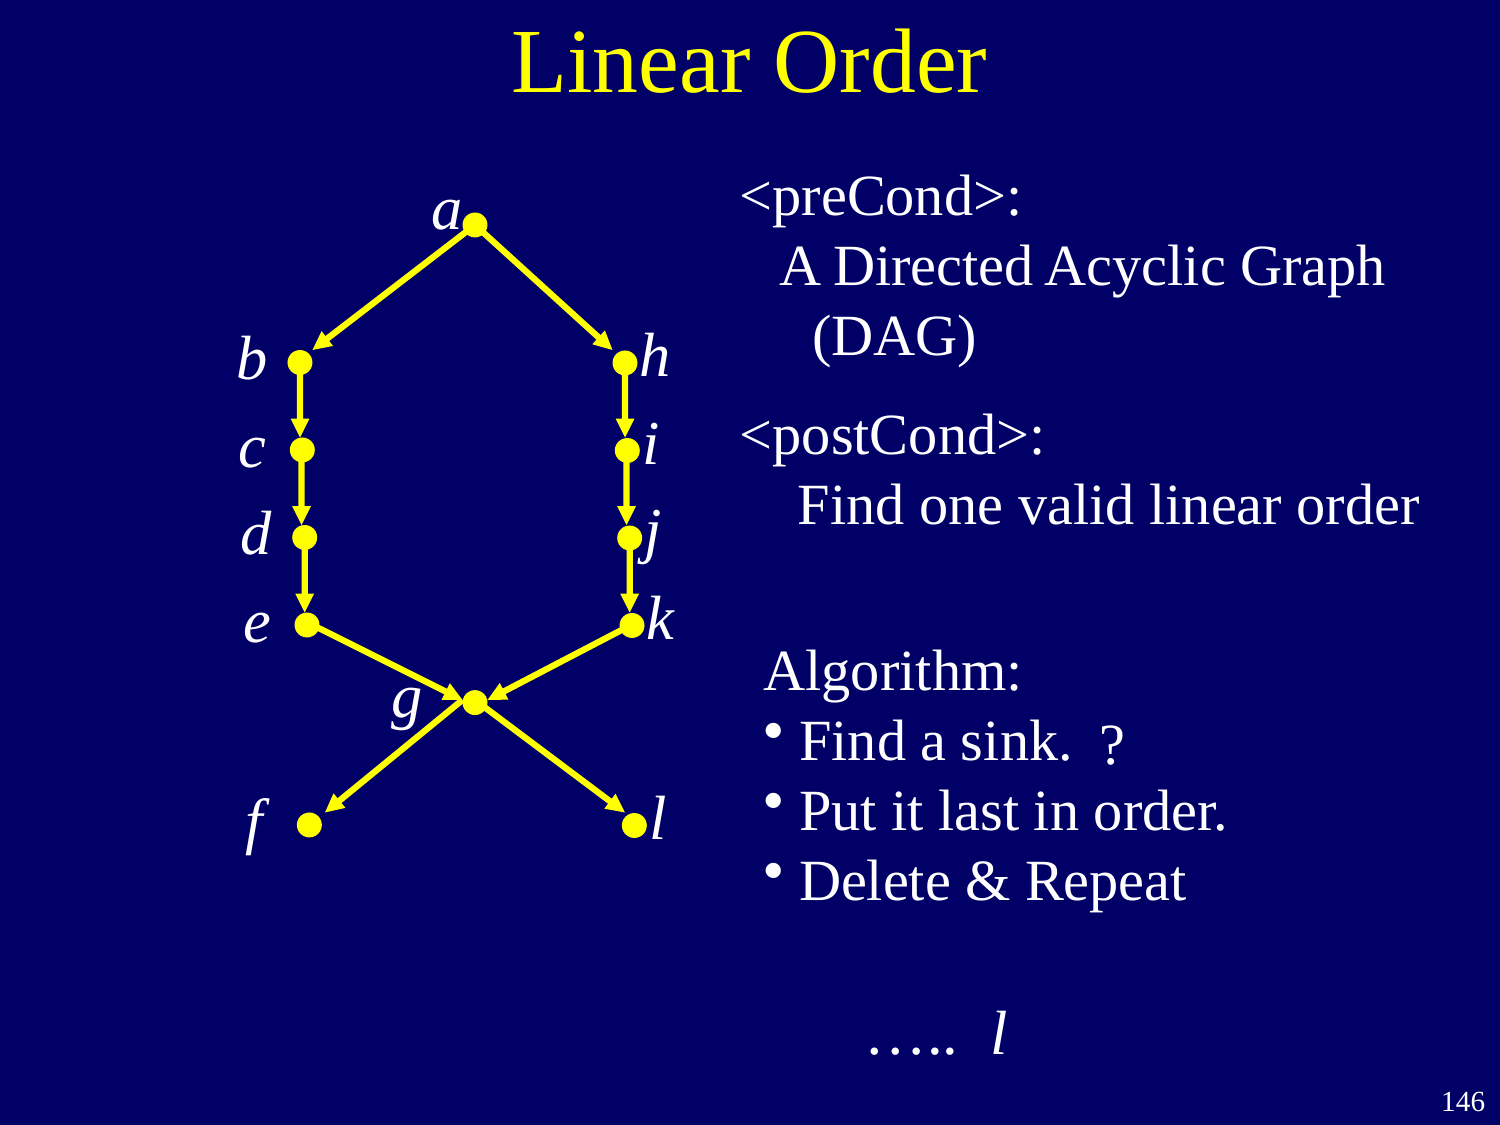

# Linear Order
<preCond>:
   A Directed Acyclic Graph
     (DAG)
<postCond>:
    Find one valid linear order
a

h
b

i
c

j
d

k
e

Algorithm:
Find a sink.
Put it last in order.
Delete & Repeat
g

?

l
f

…..  l